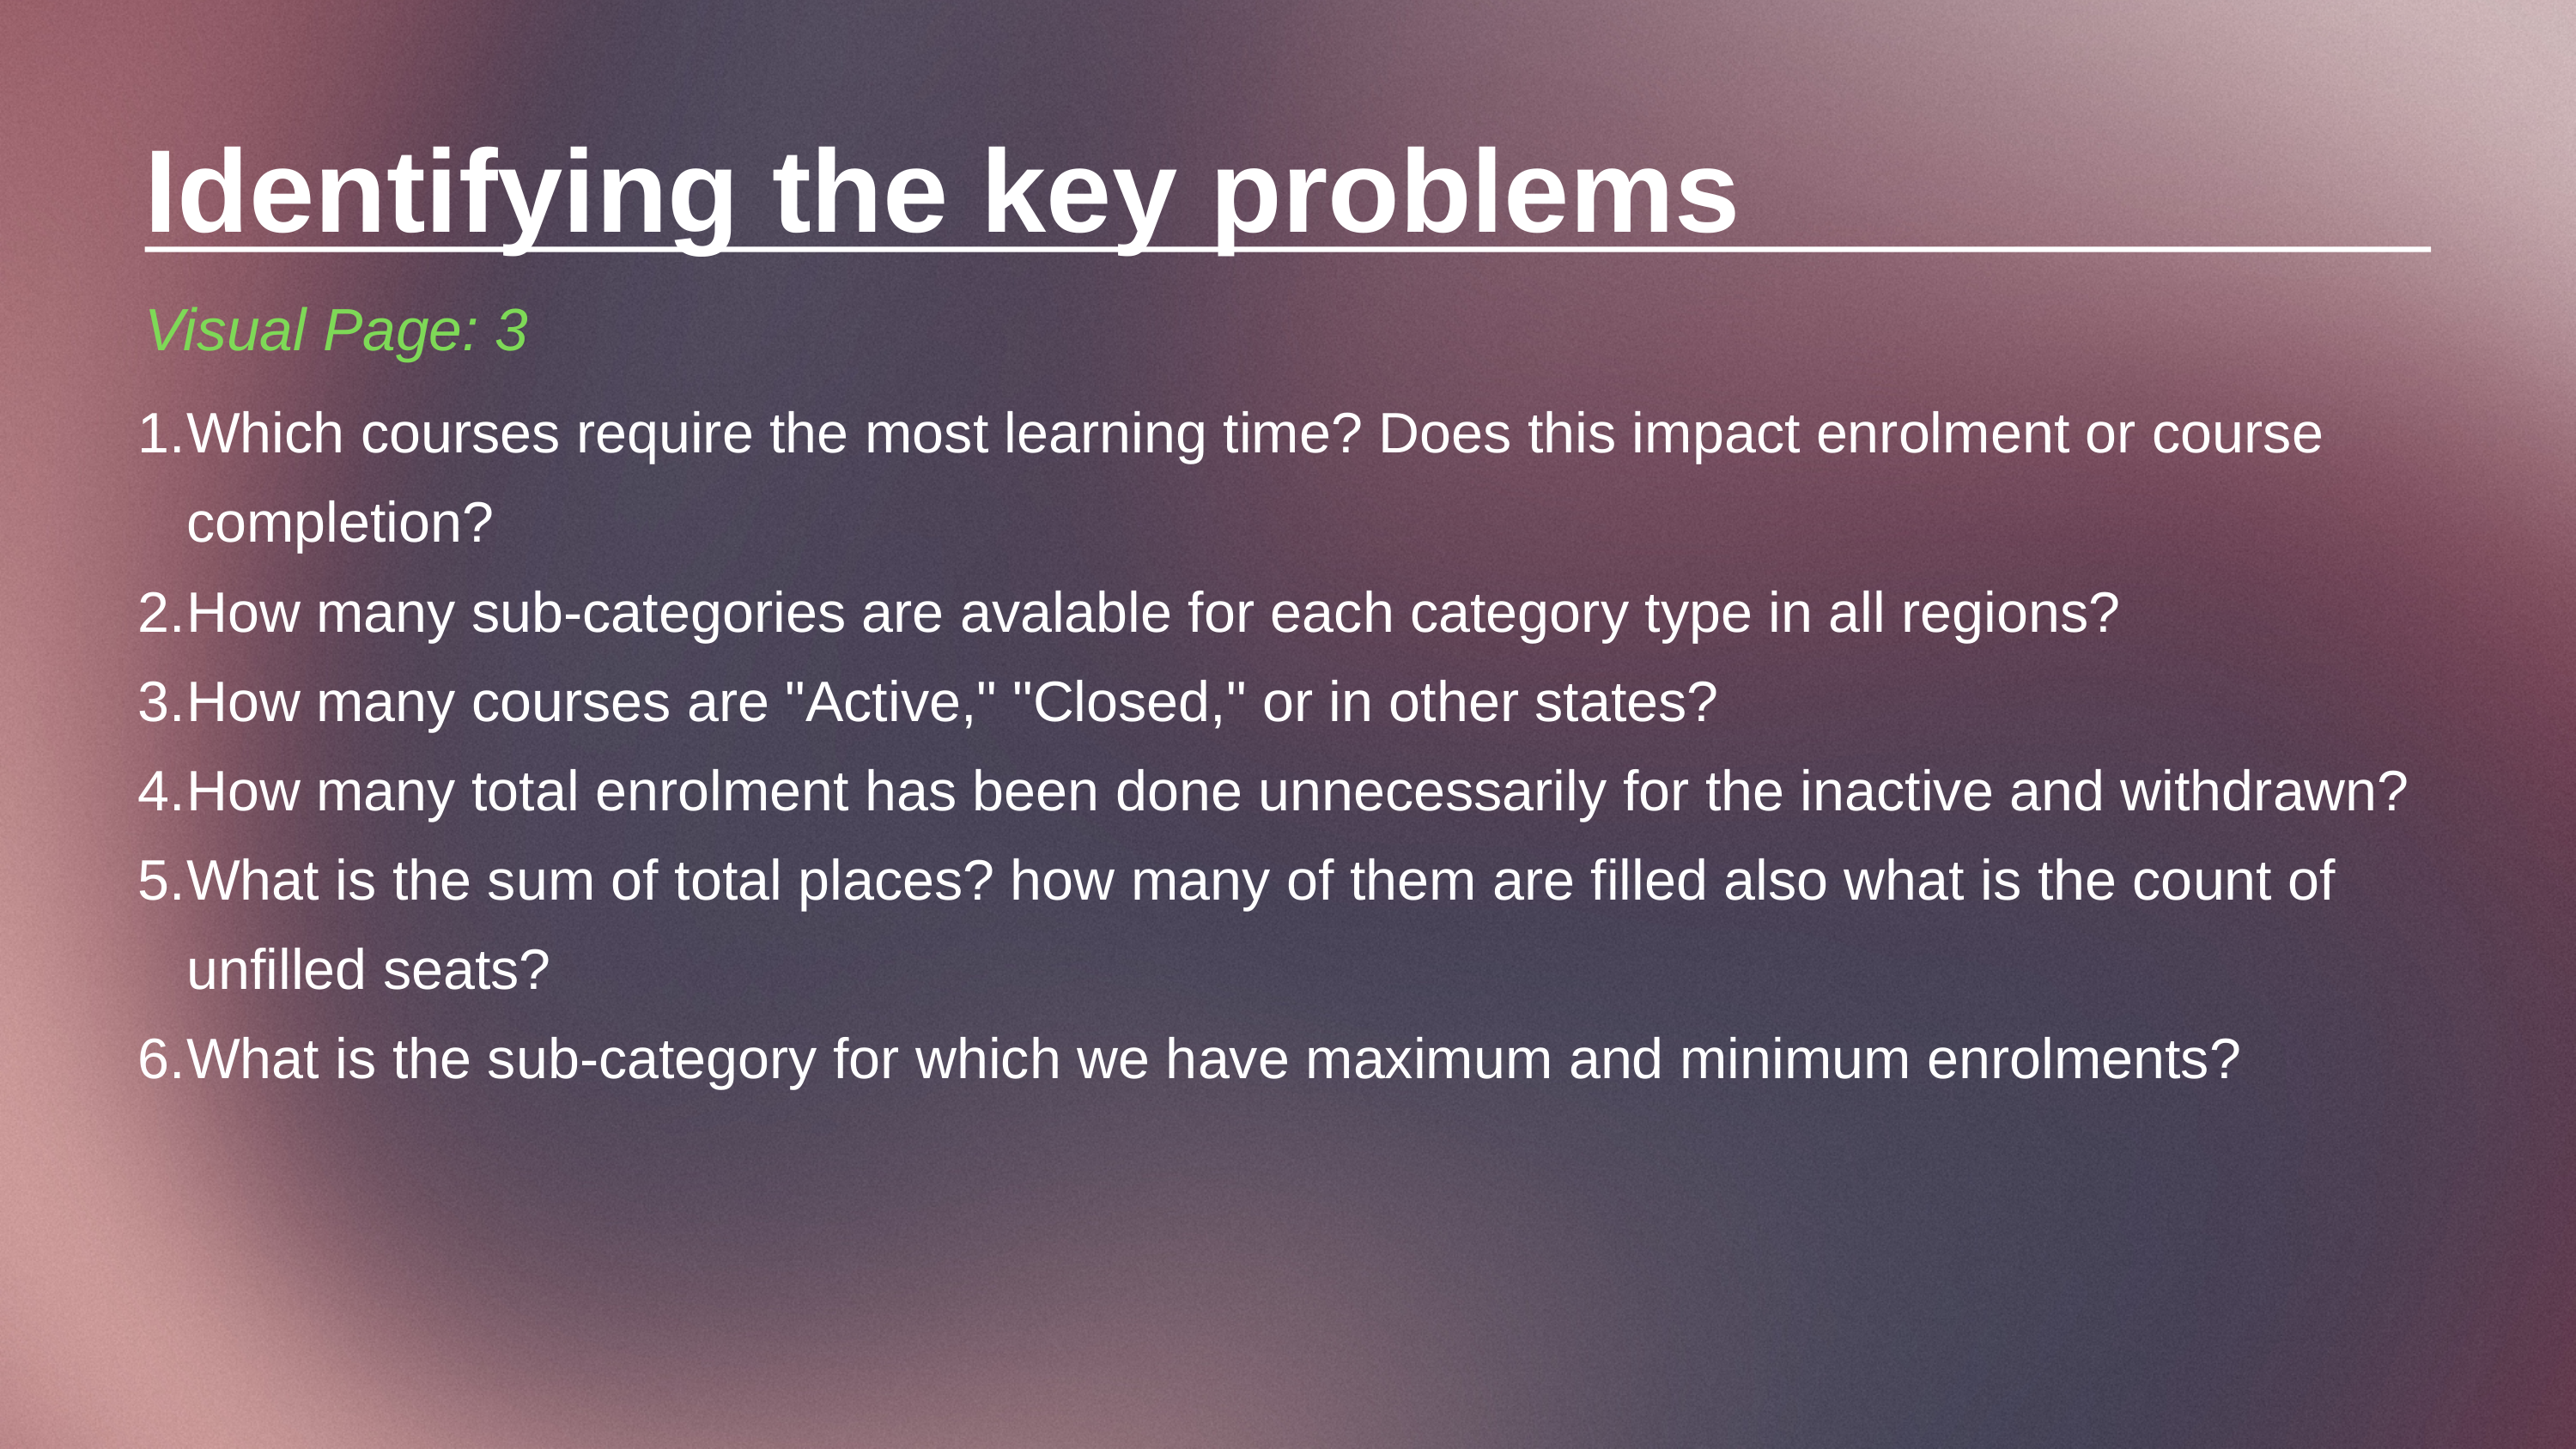

Identifying the key problems

Visual Page: 3
Which courses require the most learning time? Does this impact enrolment or course completion?
How many sub-categories are avalable for each category type in all regions?
How many courses are "Active," "Closed," or in other states?
How many total enrolment has been done unnecessarily for the inactive and withdrawn?
What is the sum of total places? how many of them are filled also what is the count of unfilled seats?
What is the sub-category for which we have maximum and minimum enrolments?